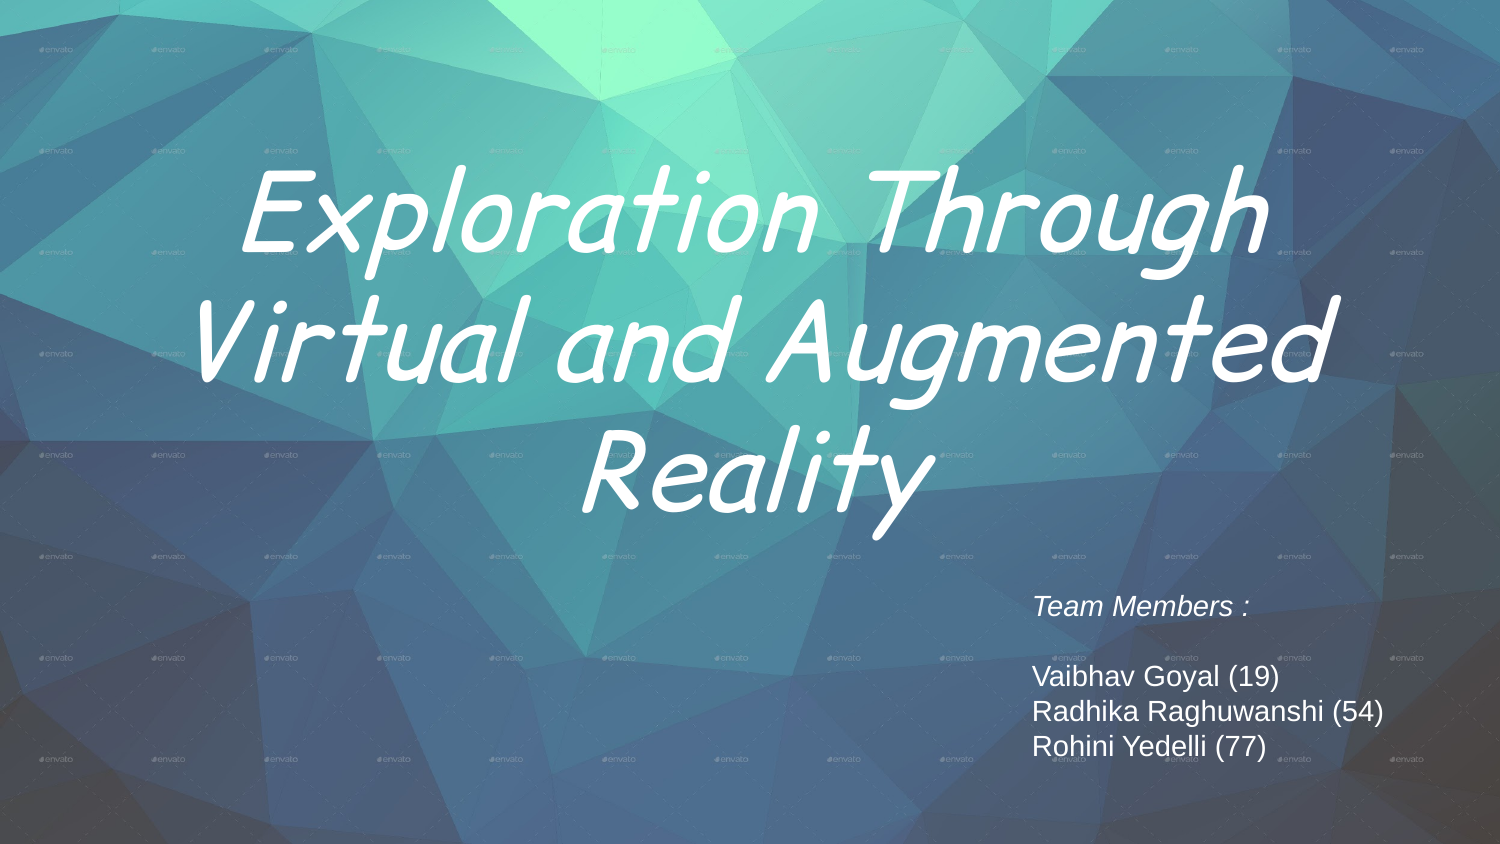

# Exploration Through Virtual and Augmented Reality
Team Members :

Vaibhav Goyal (19)
Radhika Raghuwanshi (54)
Rohini Yedelli (77)